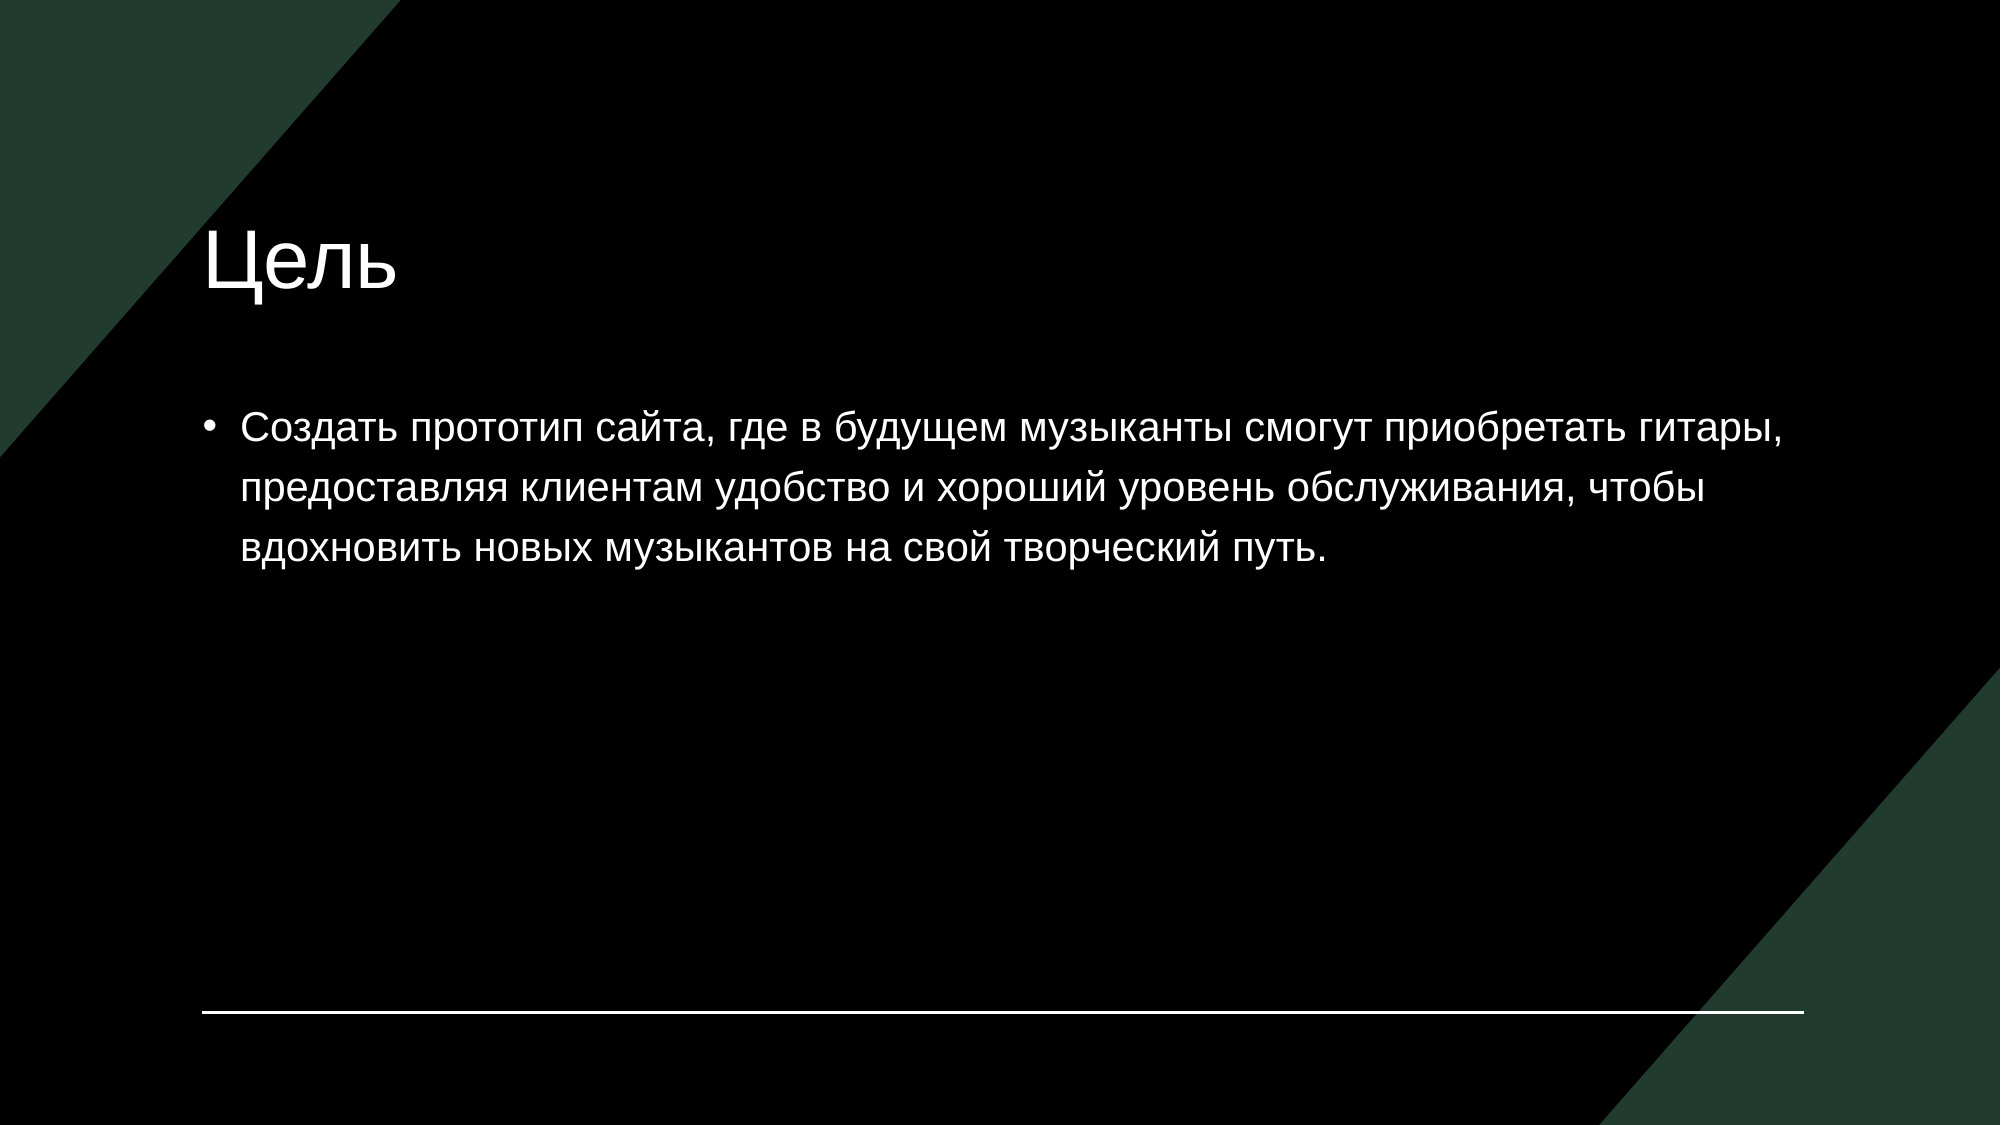

# Цель
Создать прототип сайта, где в будущем музыканты смогут приобретать гитары, предоставляя клиентам удобство и хороший уровень обслуживания, чтобы вдохновить новых музыкантов на свой творческий путь.